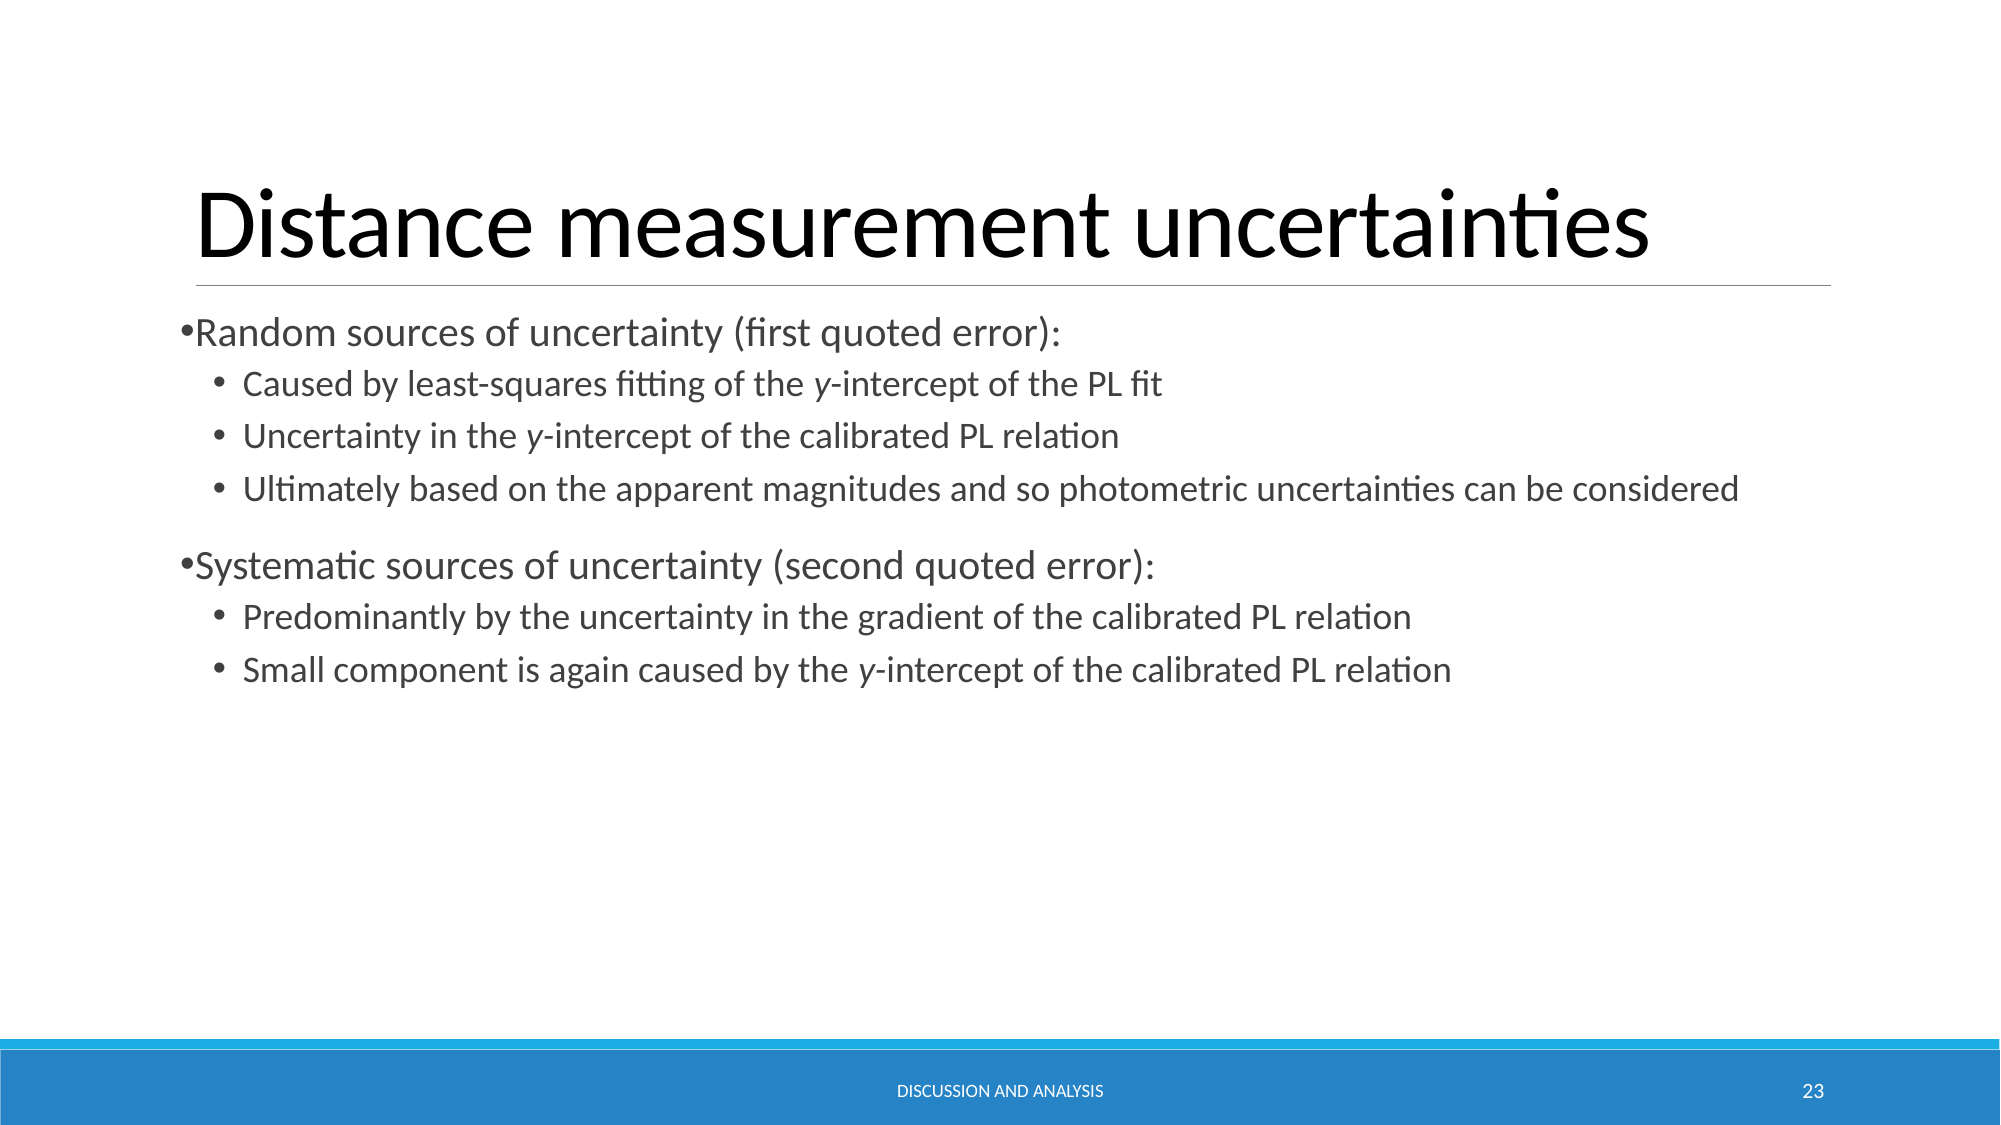

# Distance measurement uncertainties
Random sources of uncertainty (first quoted error):
Caused by least-squares fitting of the y-intercept of the PL fit
Uncertainty in the y-intercept of the calibrated PL relation
Ultimately based on the apparent magnitudes and so photometric uncertainties can be considered
Systematic sources of uncertainty (second quoted error):
Predominantly by the uncertainty in the gradient of the calibrated PL relation
Small component is again caused by the y-intercept of the calibrated PL relation

DISCUSSION AND ANALYSIS
23